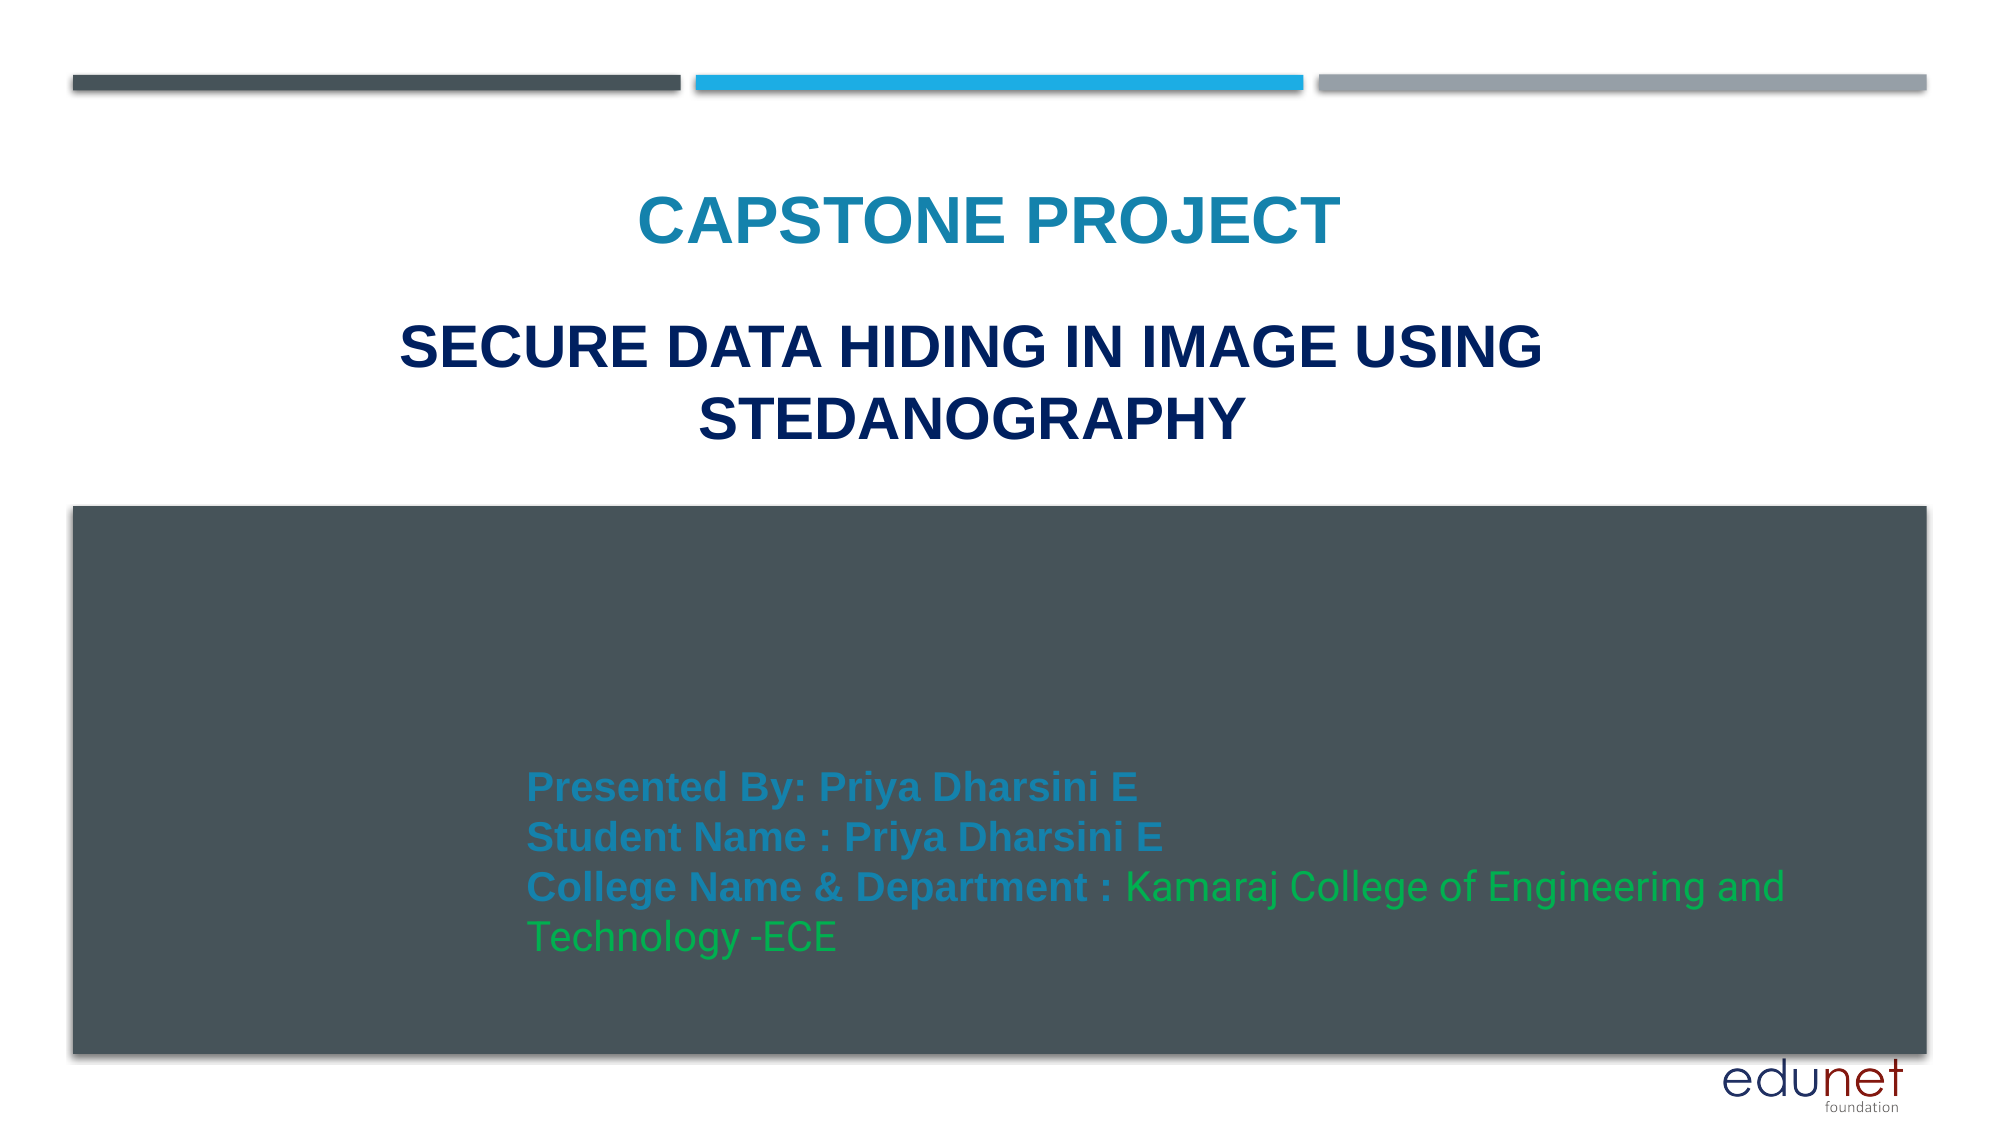

CAPSTONE PROJECT
# Secure Data Hiding in image Using Stedanography
Presented By: Priya Dharsini E
Student Name : Priya Dharsini E
College Name & Department : Kamaraj College of Engineering and Technology -ECE